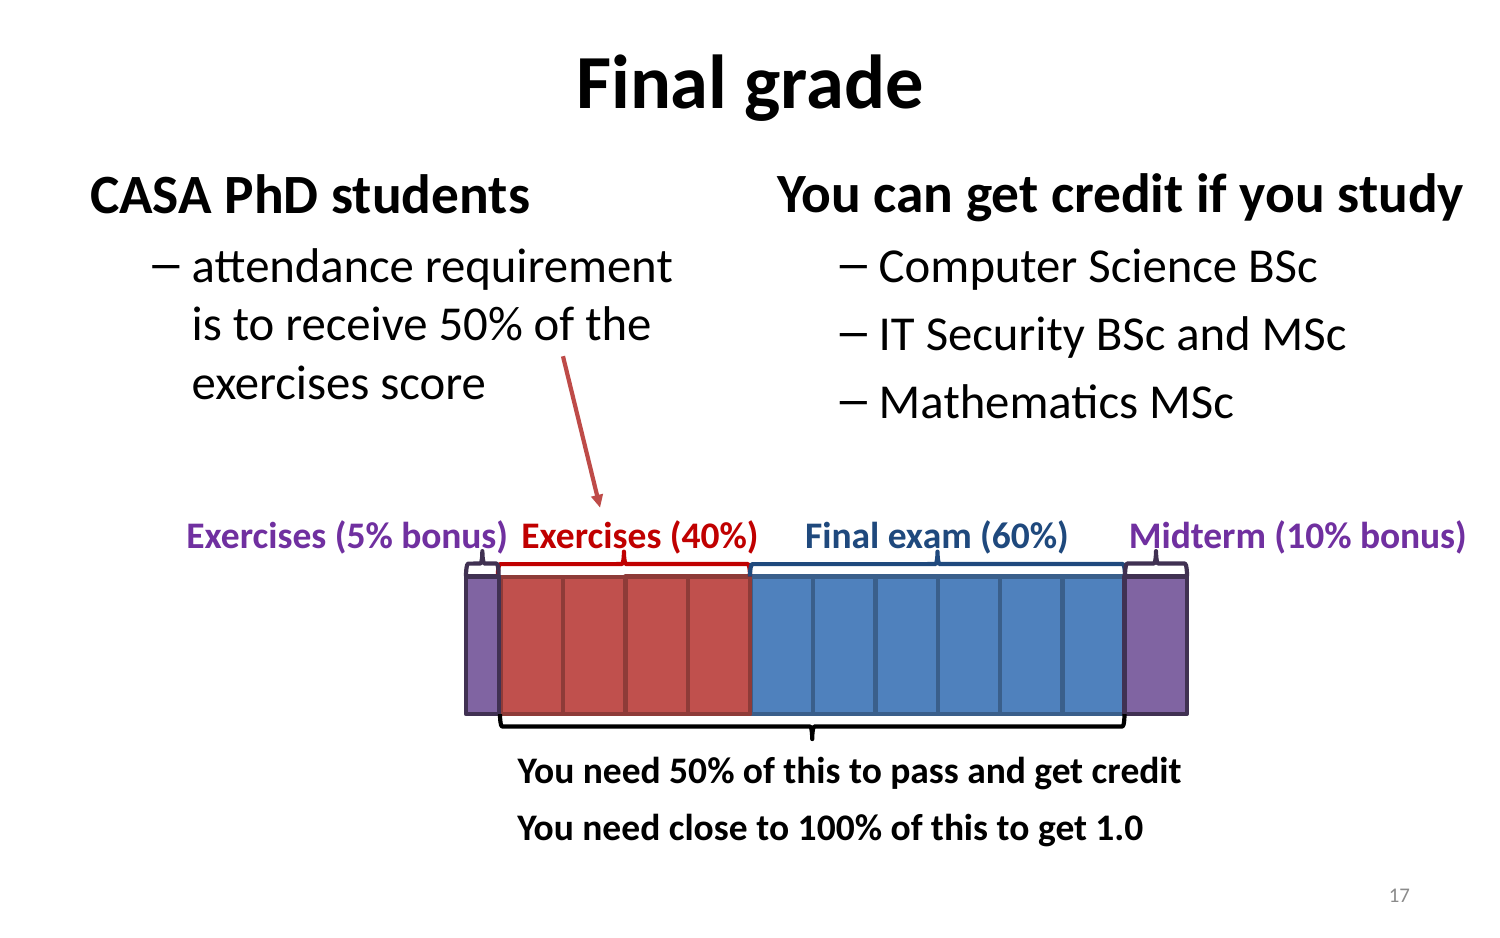

# Final grade
CASA PhD students
attendance requirement
is to receive 50% of the exercises score
You can get credit if you study
Computer Science BSc
IT Security BSc and MSc
Mathematics MSc

Exercises (40%)
Final exam (60%)
Midterm (10% bonus)
Exercises (5% bonus)

You need 50% of this to pass and get credit
You need close to 100% of this to get 1.0
17